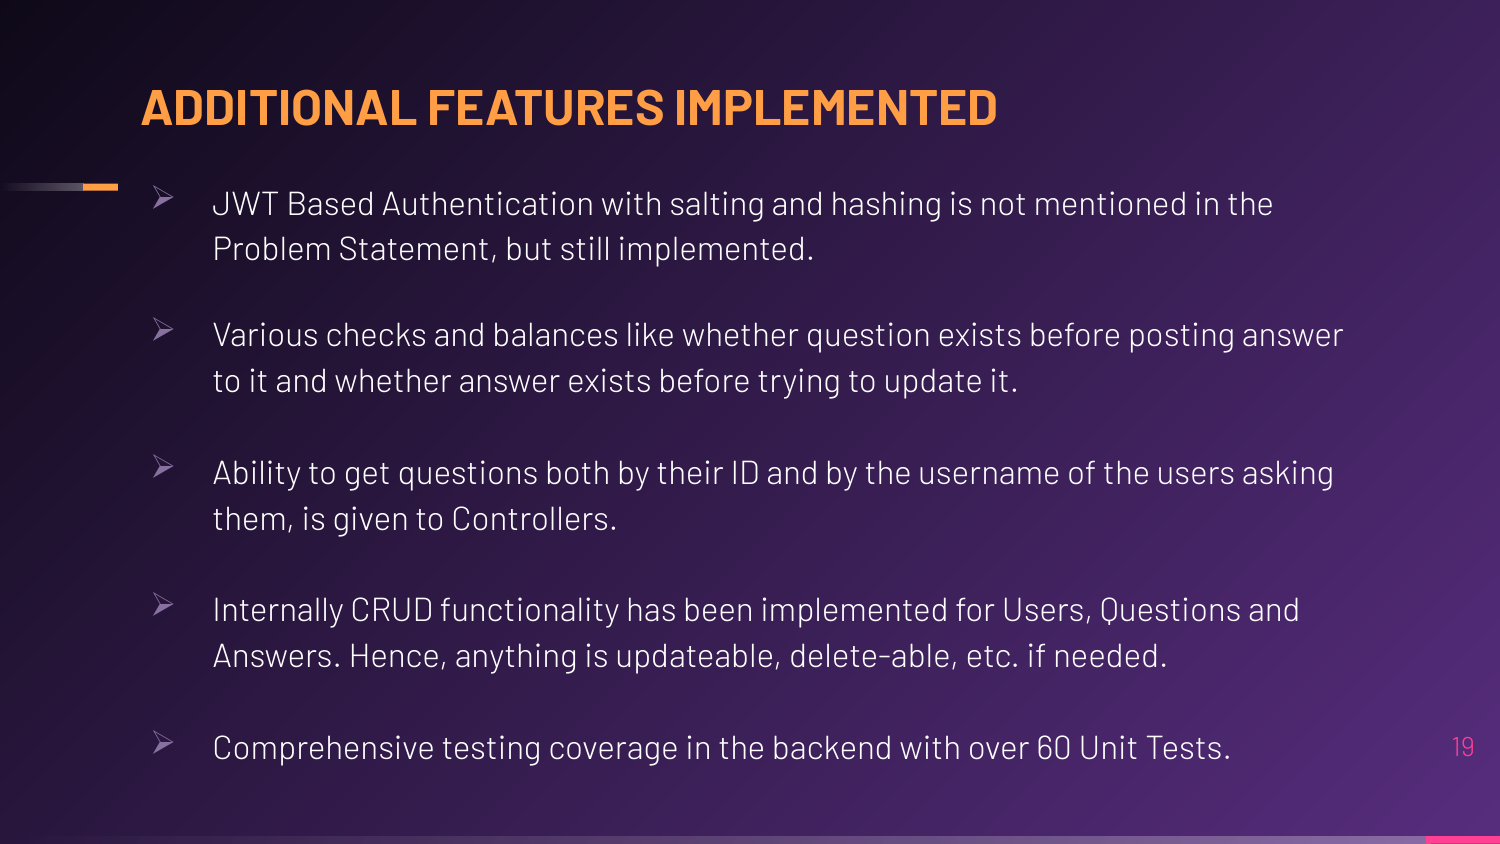

# ADDITIONAL FEATURES IMPLEMENTED
JWT Based Authentication with salting and hashing is not mentioned in the Problem Statement, but still implemented.
Various checks and balances like whether question exists before posting answer to it and whether answer exists before trying to update it.

Ability to get questions both by their ID and by the username of the users asking them, is given to Controllers.
Internally CRUD functionality has been implemented for Users, Questions and Answers. Hence, anything is updateable, delete-able, etc. if needed.

Comprehensive testing coverage in the backend with over 60 Unit Tests.
19